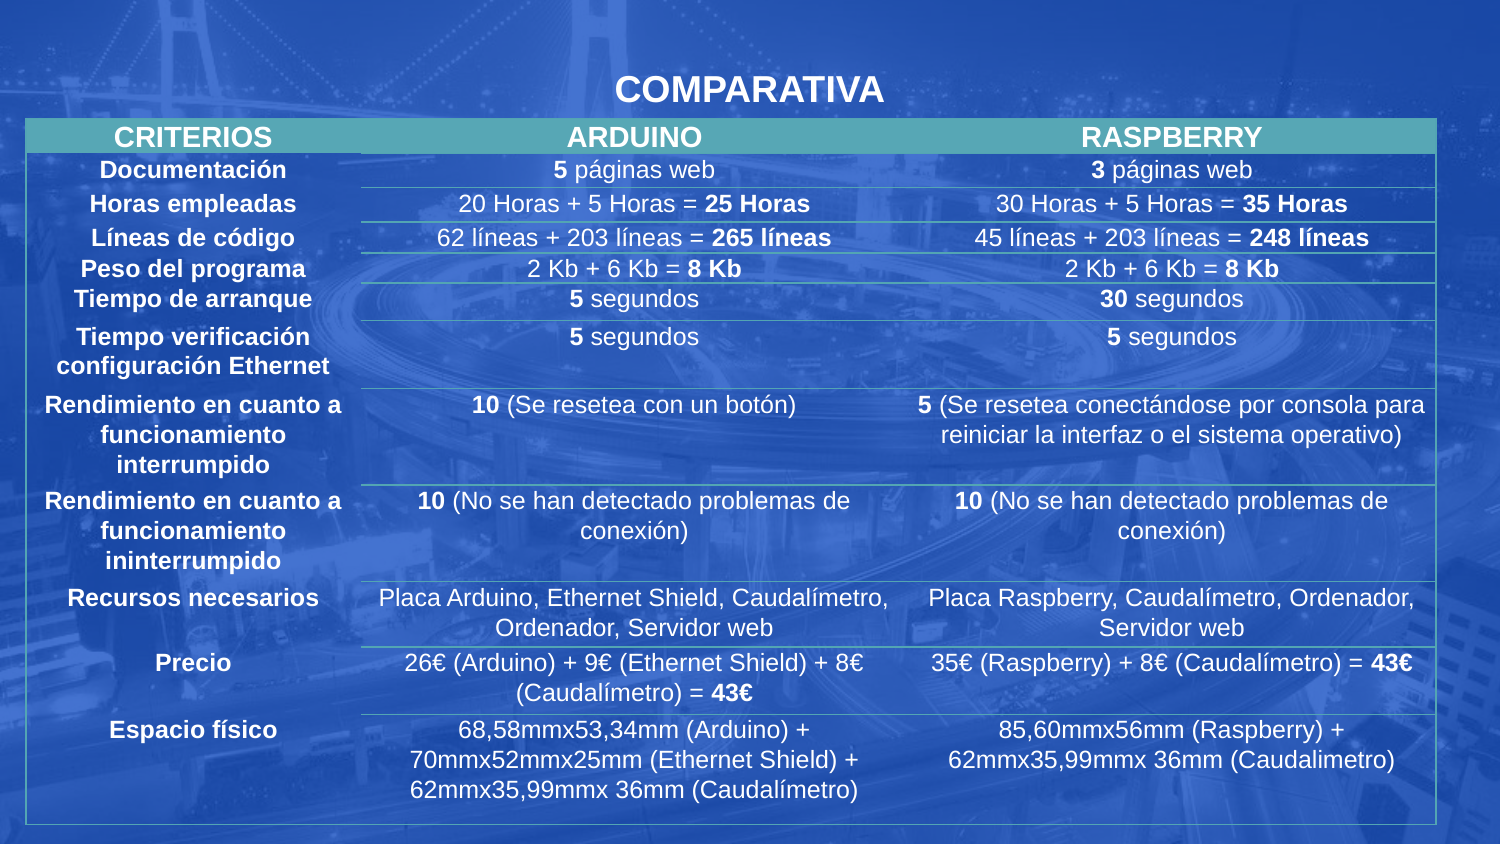

# COMPARATIVA
| CRITERIOS | ARDUINO | RASPBERRY |
| --- | --- | --- |
| Documentación | 5 páginas web | 3 páginas web |
| Horas empleadas | 20 Horas + 5 Horas = 25 Horas | 30 Horas + 5 Horas = 35 Horas |
| Líneas de código | 62 líneas + 203 líneas = 265 líneas | 45 líneas + 203 líneas = 248 líneas |
| Peso del programa | 2 Kb + 6 Kb = 8 Kb | 2 Kb + 6 Kb = 8 Kb |
| Tiempo de arranque | 5 segundos | 30 segundos |
| Tiempo verificación configuración Ethernet | 5 segundos | 5 segundos |
| Rendimiento en cuanto a funcionamiento interrumpido | 10 (Se resetea con un botón) | 5 (Se resetea conectándose por consola para reiniciar la interfaz o el sistema operativo) |
| Rendimiento en cuanto a funcionamiento ininterrumpido | 10 (No se han detectado problemas de conexión) | 10 (No se han detectado problemas de conexión) |
| Recursos necesarios | Placa Arduino, Ethernet Shield, Caudalímetro, Ordenador, Servidor web | Placa Raspberry, Caudalímetro, Ordenador, Servidor web |
| Precio | 26€ (Arduino) + 9€ (Ethernet Shield) + 8€ (Caudalímetro) = 43€ | 35€ (Raspberry) + 8€ (Caudalímetro) = 43€ |
| Espacio físico | 68,58mmx53,34mm (Arduino) + 70mmx52mmx25mm (Ethernet Shield) + 62mmx35,99mmx 36mm (Caudalímetro) | 85,60mmx56mm (Raspberry) + 62mmx35,99mmx 36mm (Caudalimetro) |